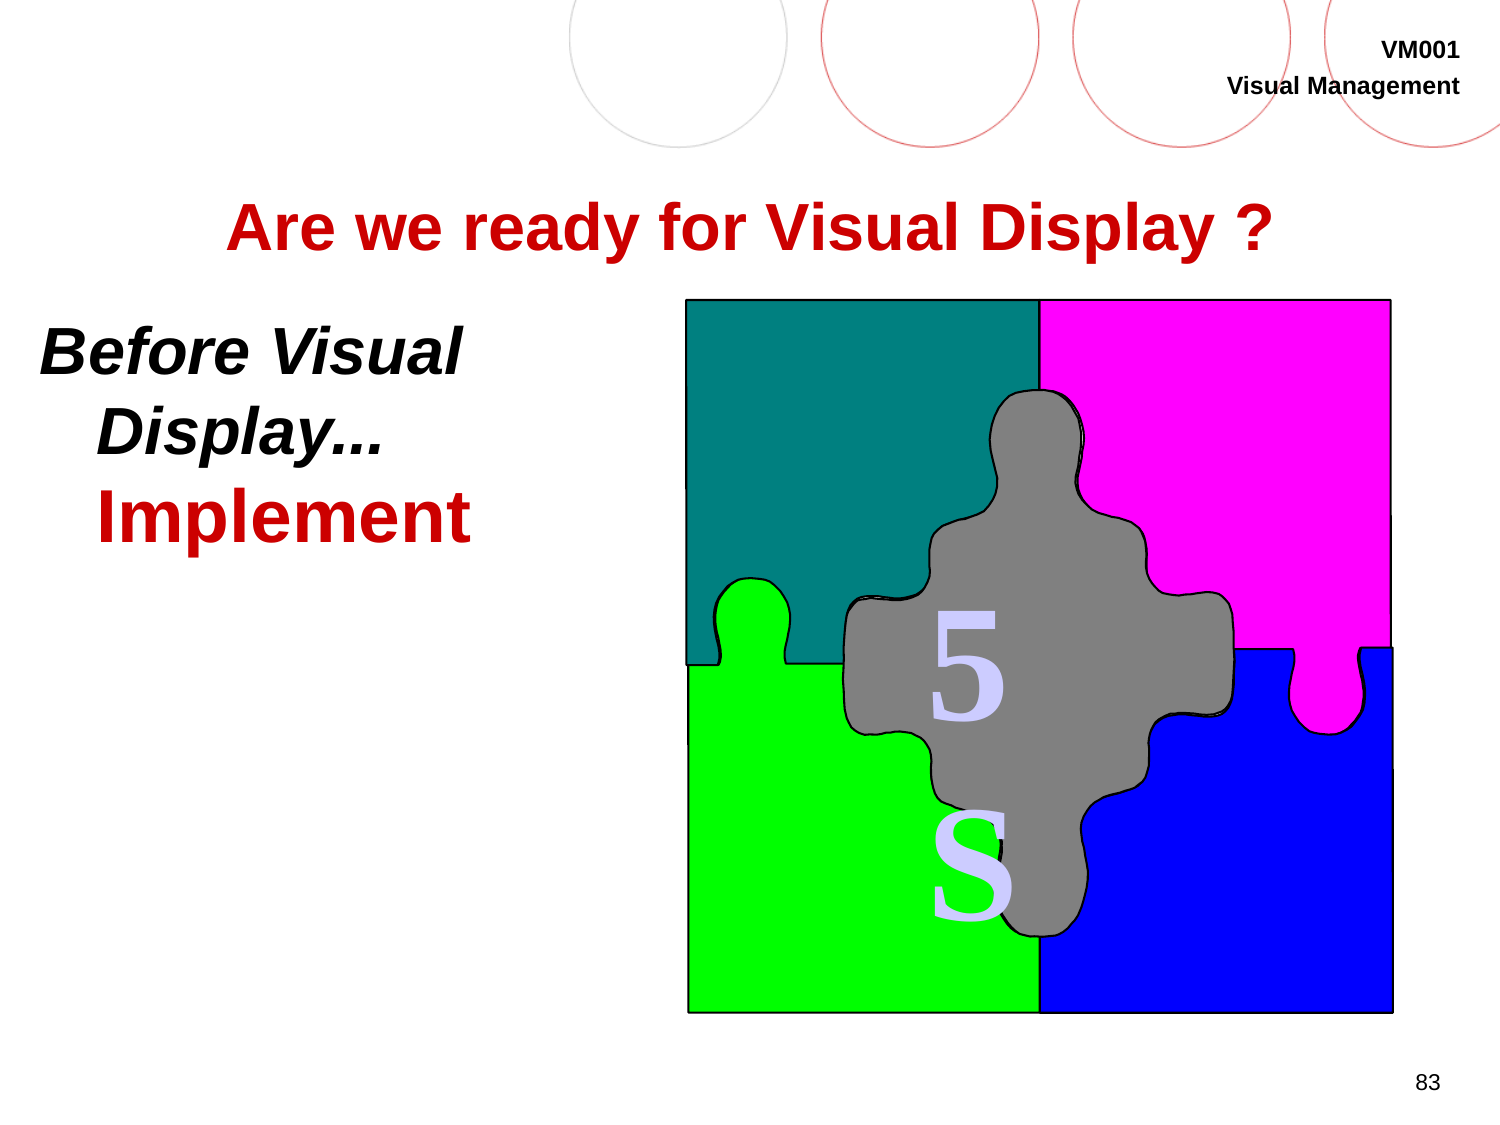

# Are we ready for Visual Display ?
Before Visual Display...   Implement

5 S